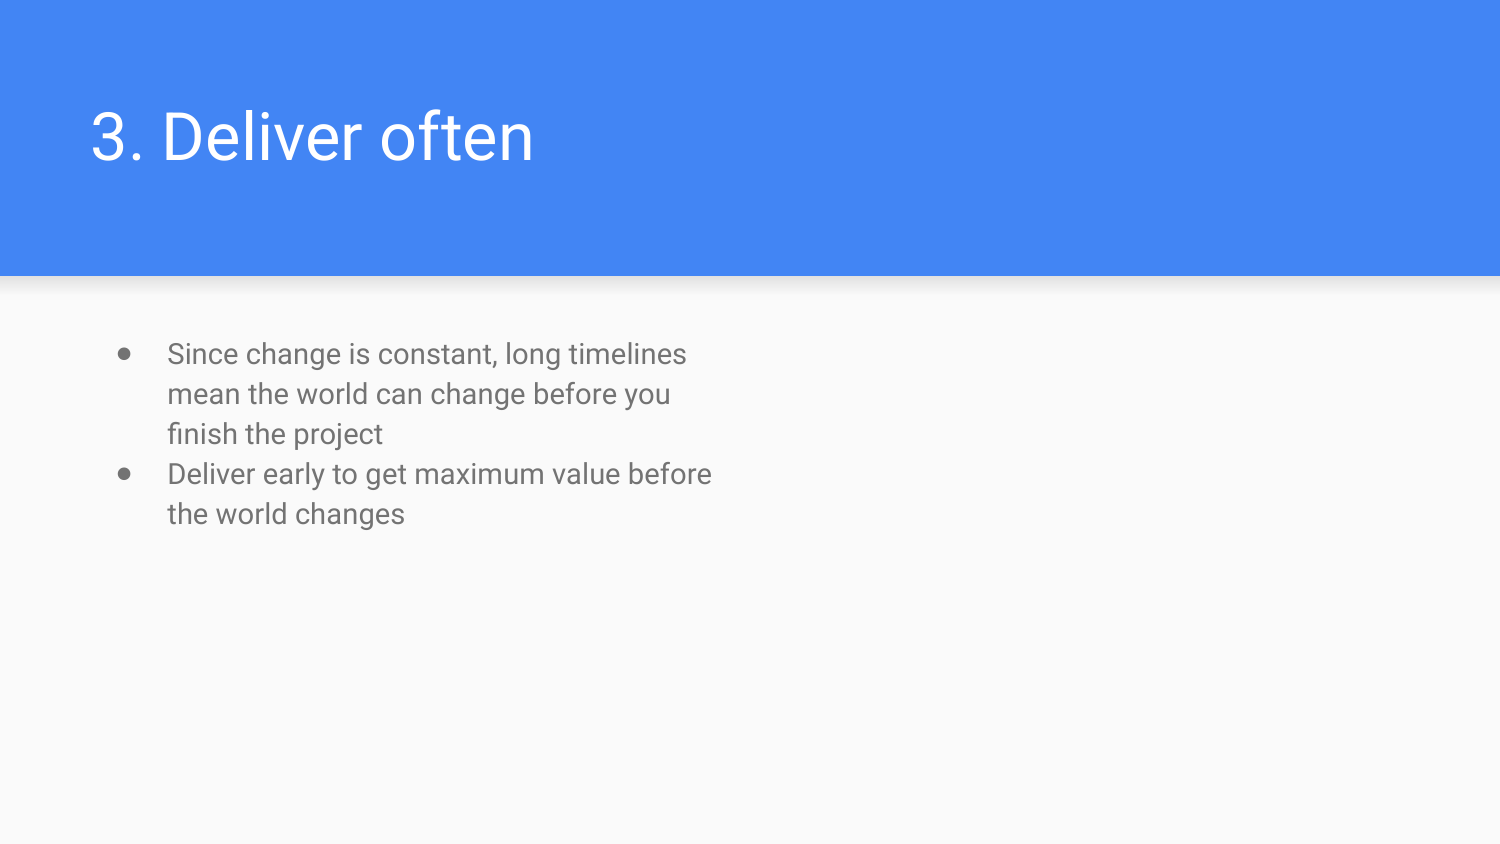

# 3. Deliver often
Since change is constant, long timelines mean the world can change before you finish the project
Deliver early to get maximum value before the world changes